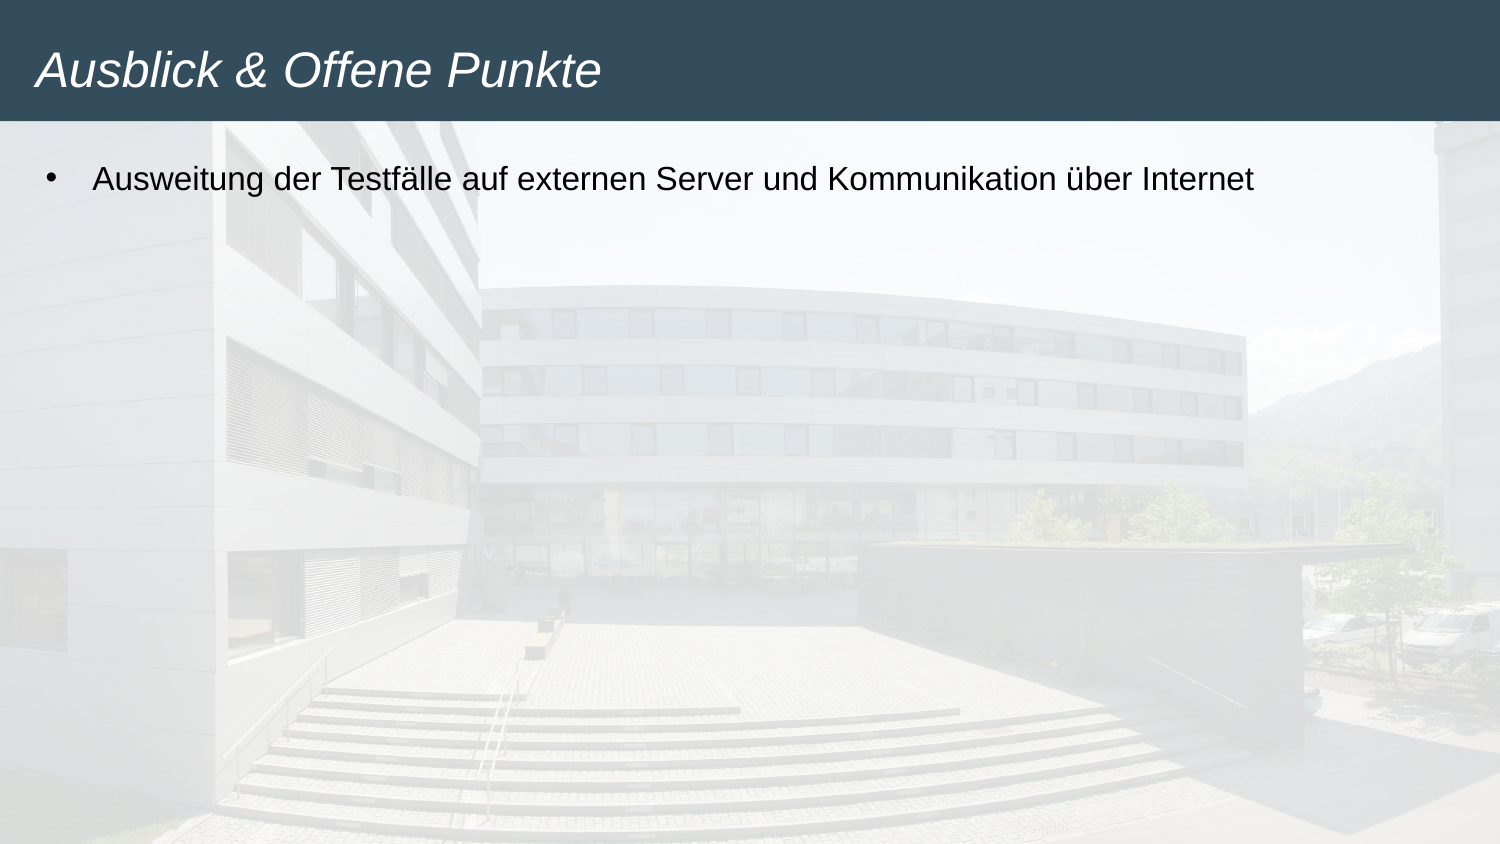

# Ausblick & Offene Punkte
Ausweitung der Testfälle auf externen Server und Kommunikation über Internet